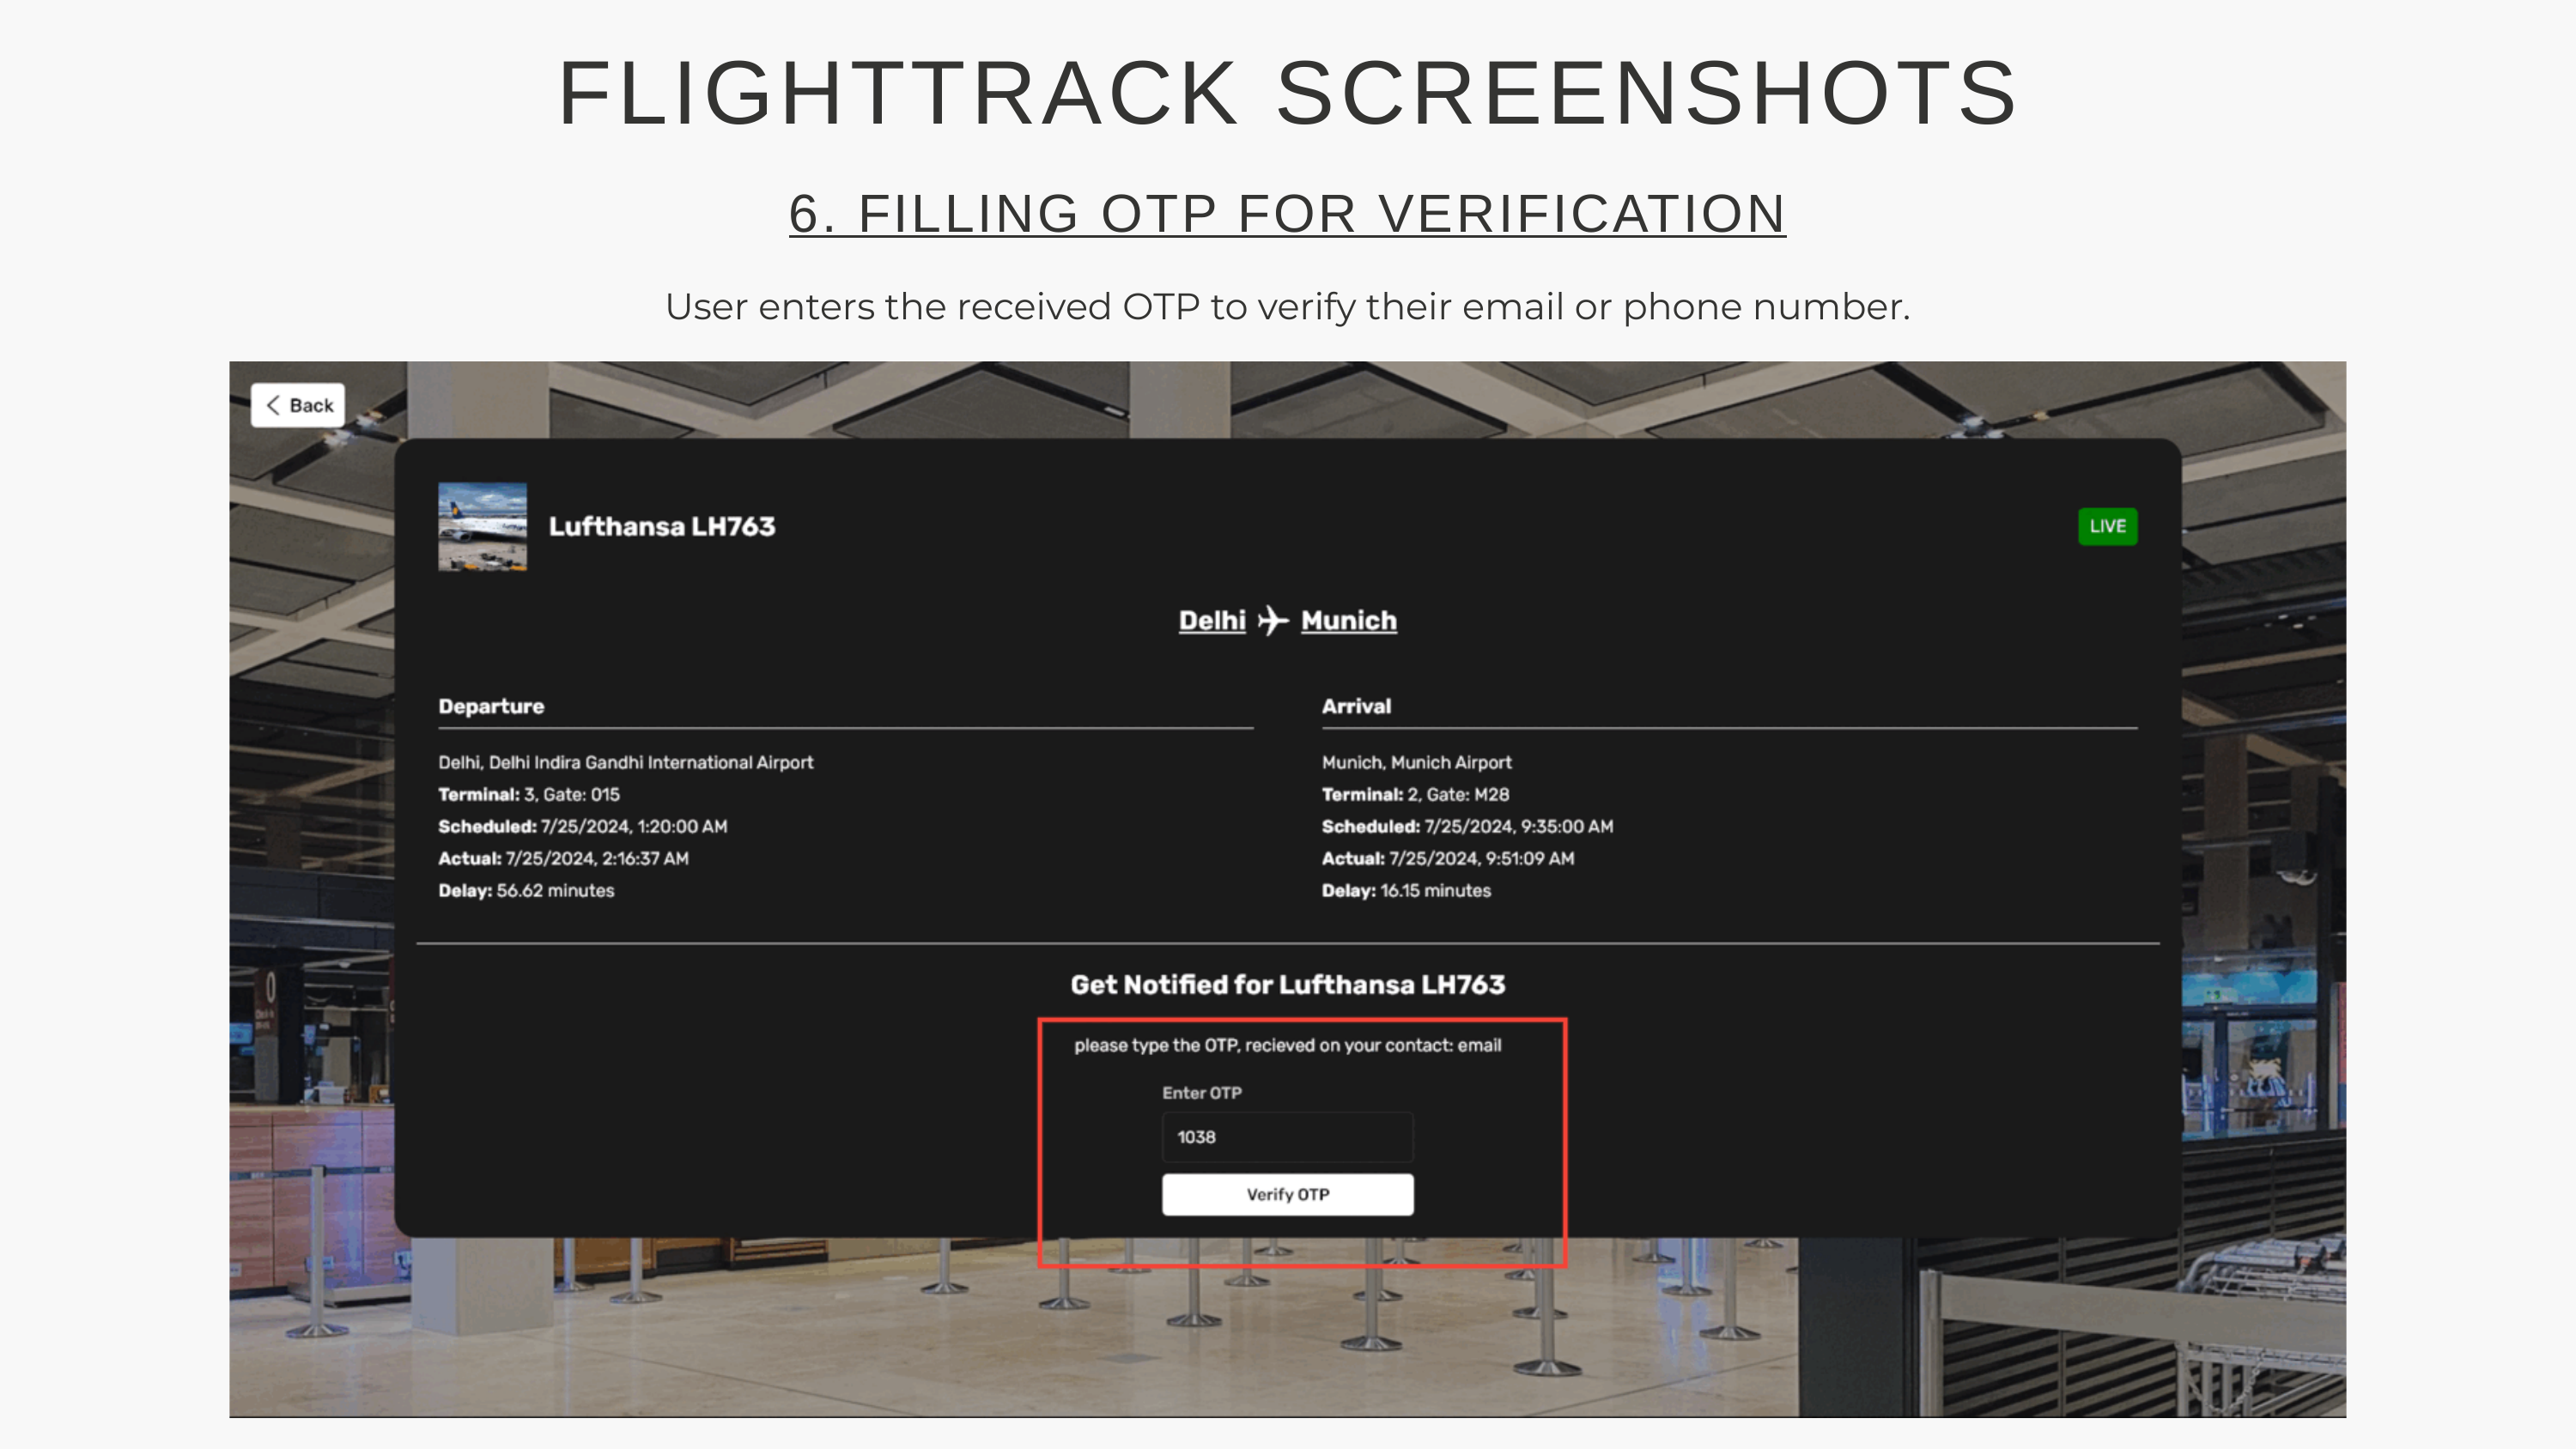

FLIGHTTRACK SCREENSHOTS
6. FILLING OTP FOR VERIFICATION
User enters the received OTP to verify their email or phone number.